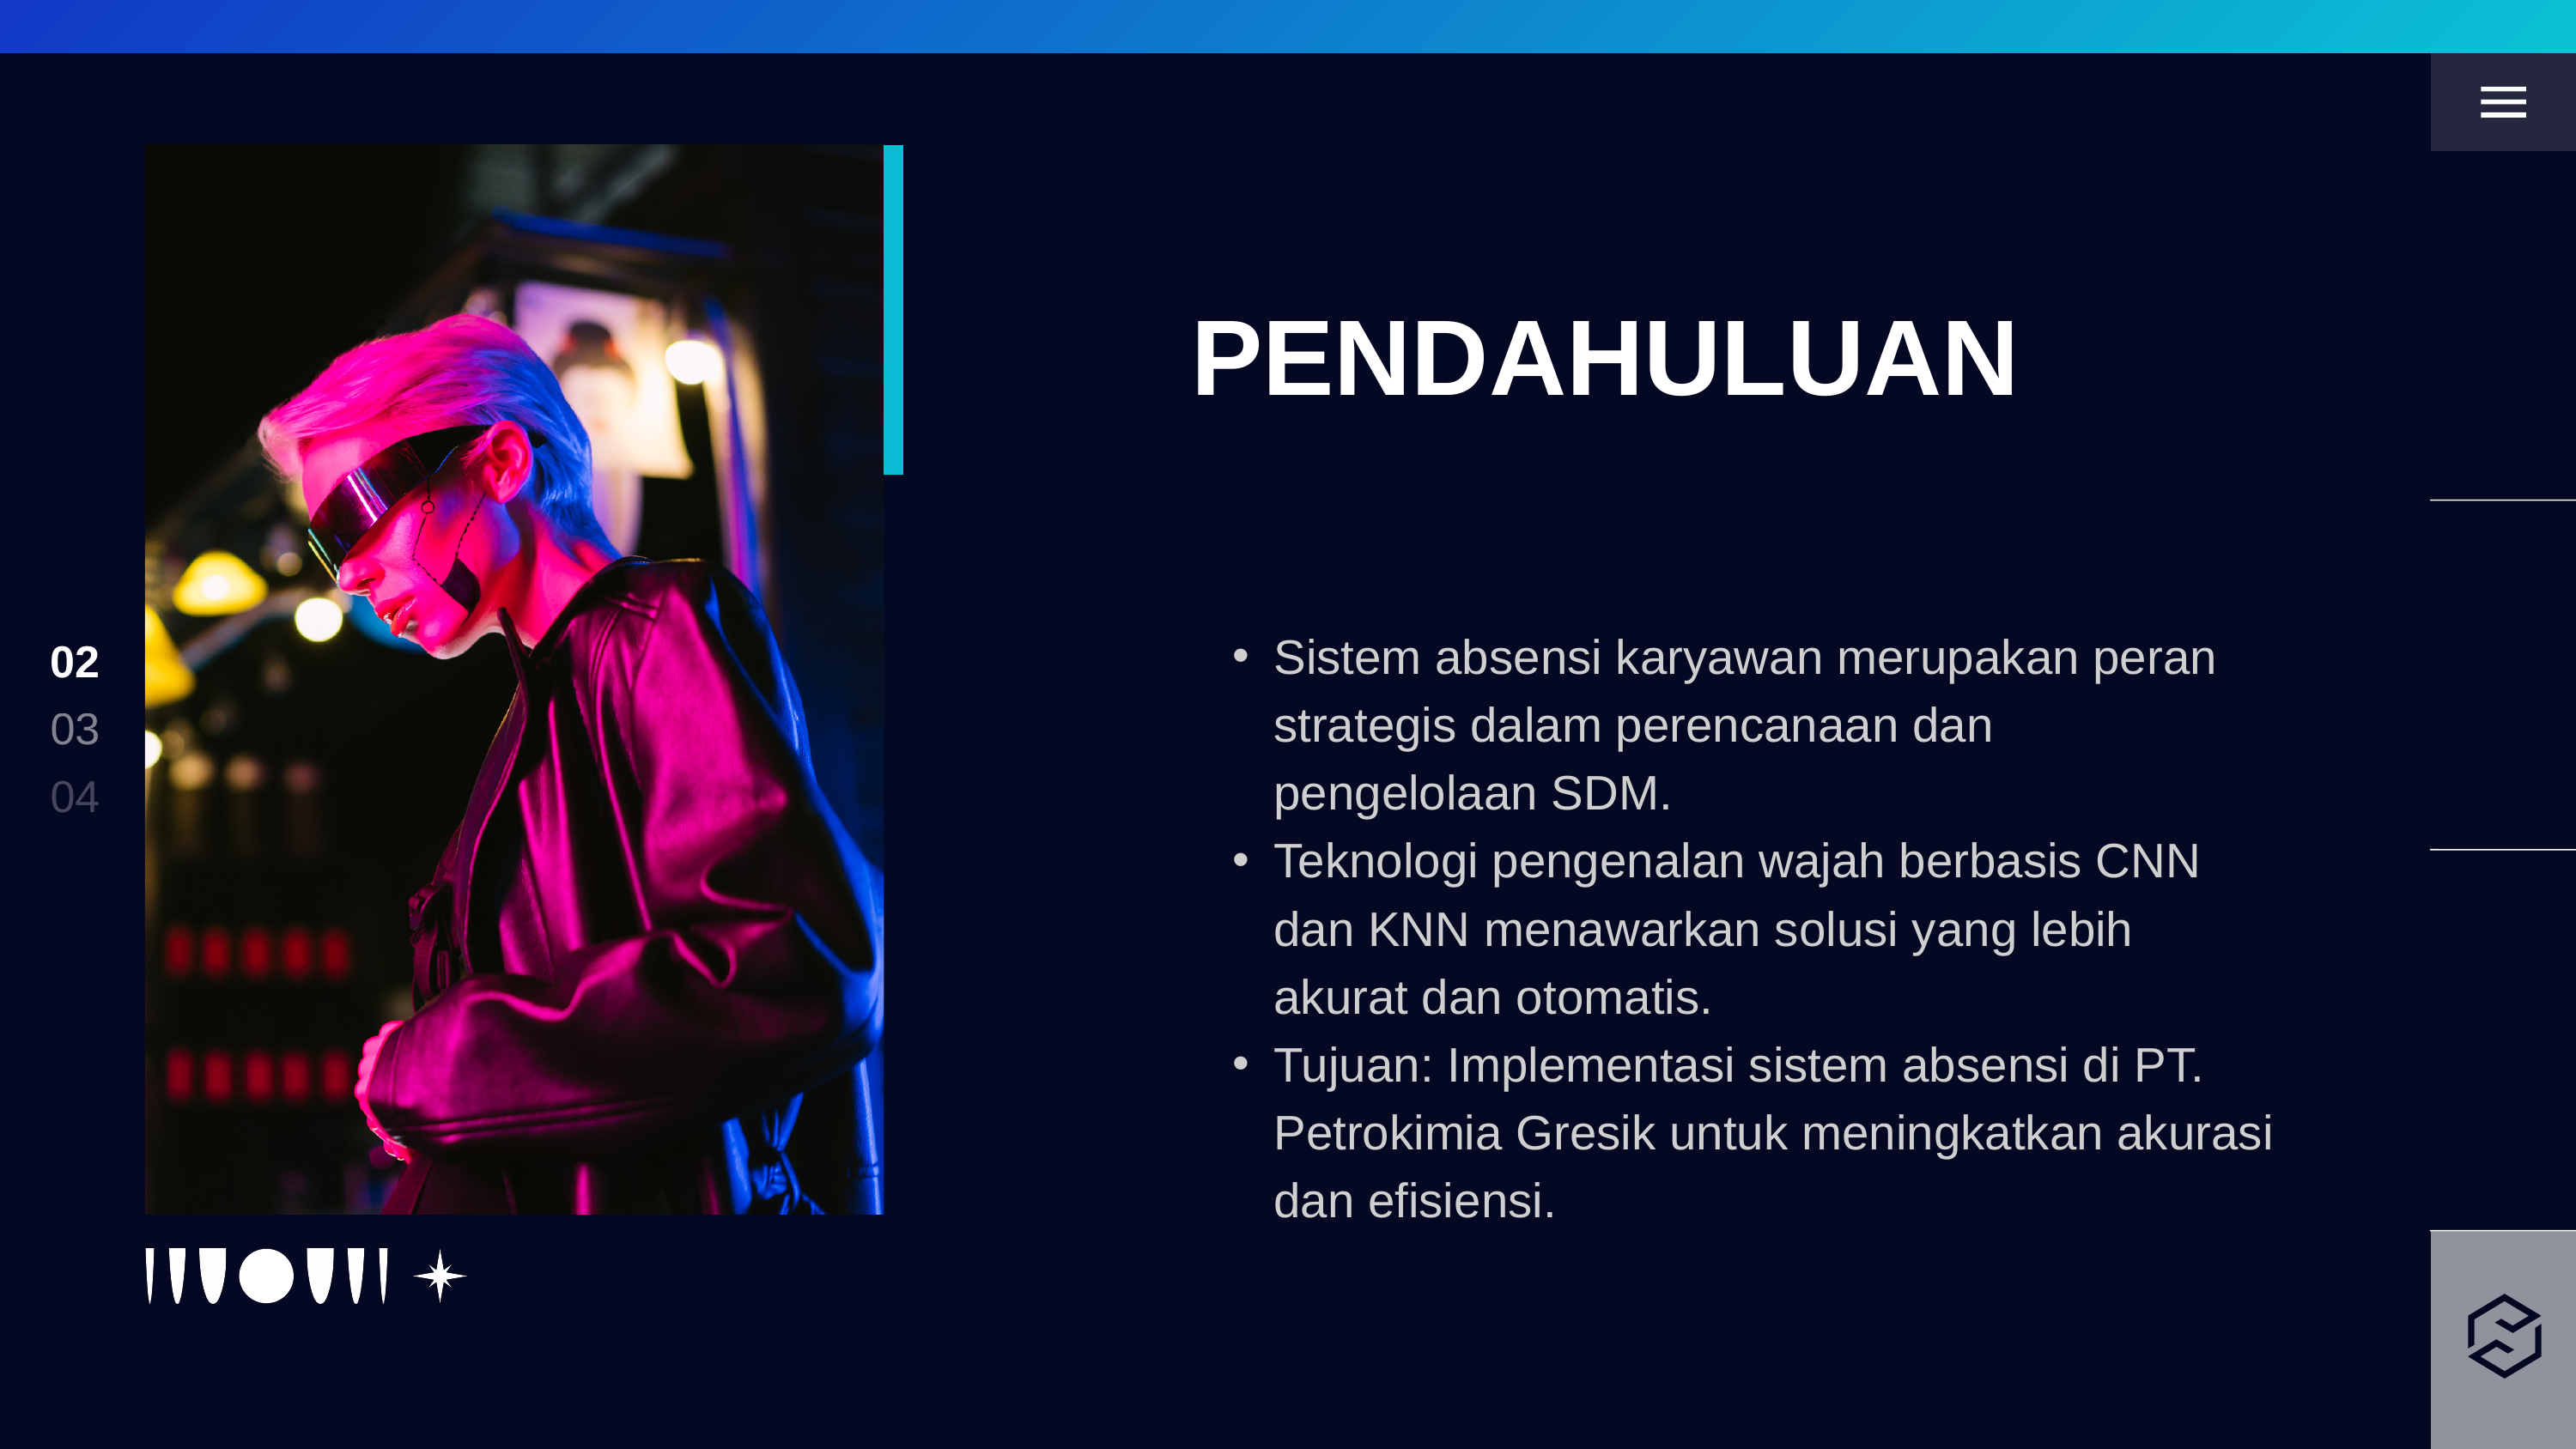

PENDAHULUAN

Sistem absensi karyawan merupakan peran strategis dalam perencanaan dan  pengelolaan SDM.
Teknologi pengenalan wajah berbasis CNN dan KNN menawarkan solusi yang lebih akurat dan otomatis.
Tujuan: Implementasi sistem absensi di PT. Petrokimia Gresik untuk meningkatkan akurasi dan efisiensi.
02
03
04